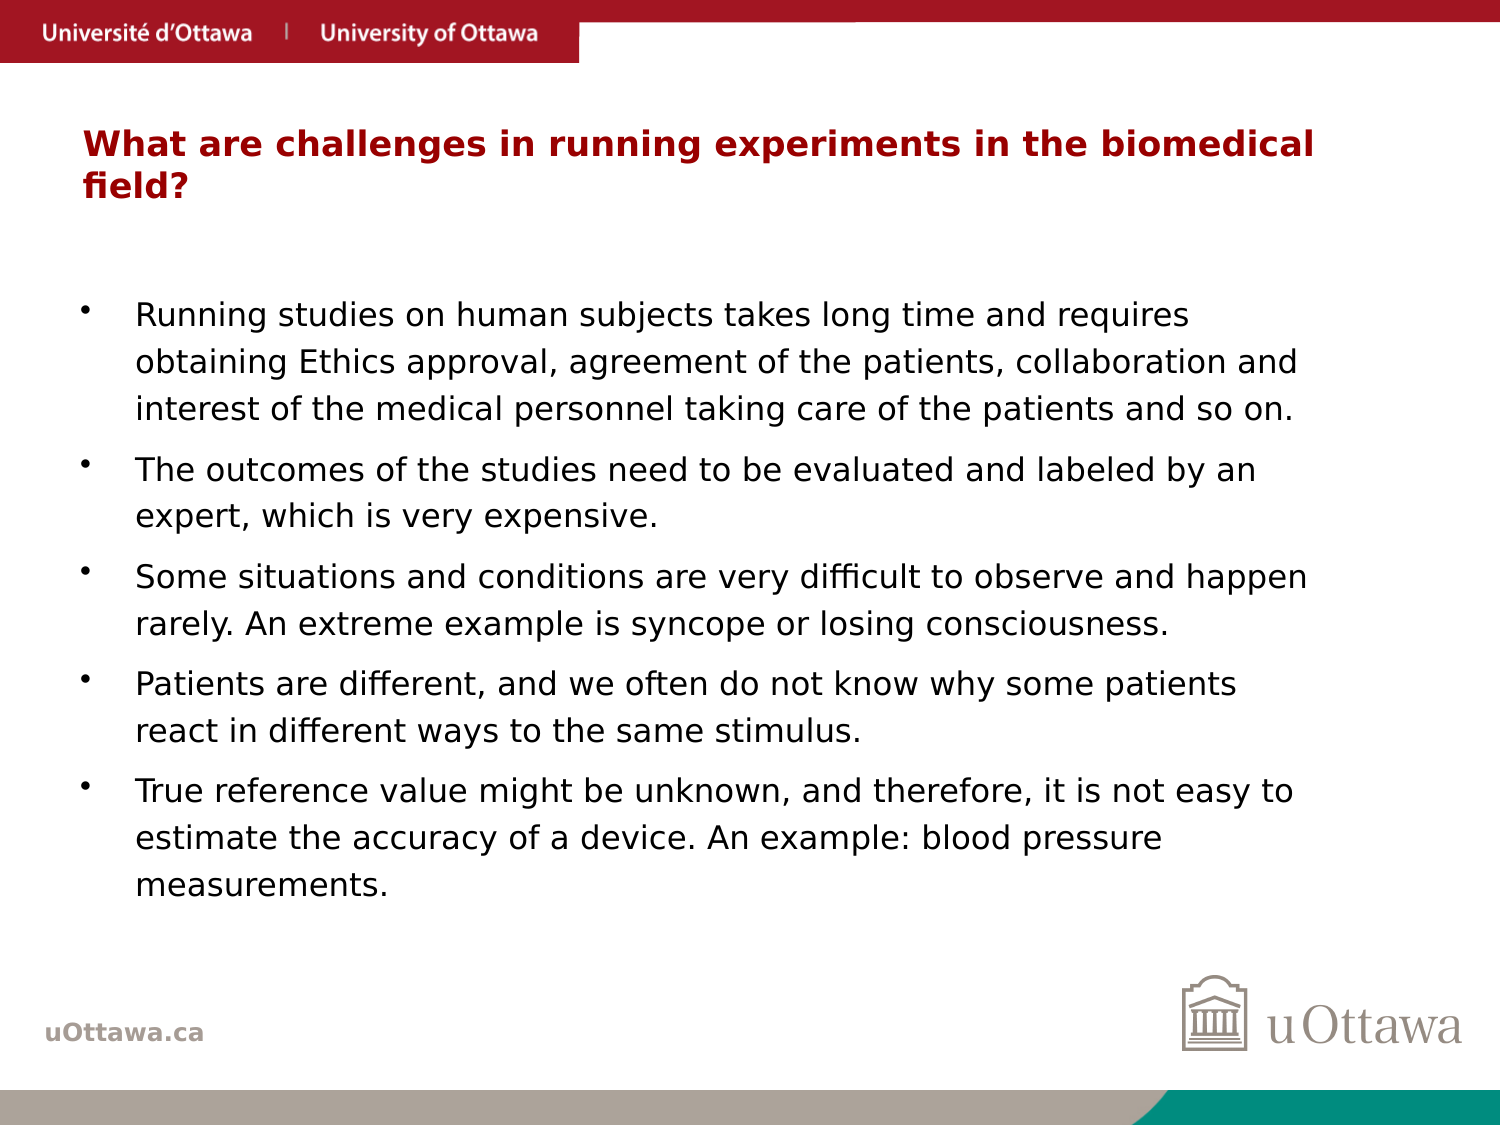

# What are challenges in running experiments in the biomedical field?
Running studies on human subjects takes long time and requires obtaining Ethics approval, agreement of the patients, collaboration and interest of the medical personnel taking care of the patients and so on.
The outcomes of the studies need to be evaluated and labeled by an expert, which is very expensive.
Some situations and conditions are very difficult to observe and happen rarely. An extreme example is syncope or losing consciousness.
Patients are different, and we often do not know why some patients react in different ways to the same stimulus.
True reference value might be unknown, and therefore, it is not easy to estimate the accuracy of a device. An example: blood pressure measurements.